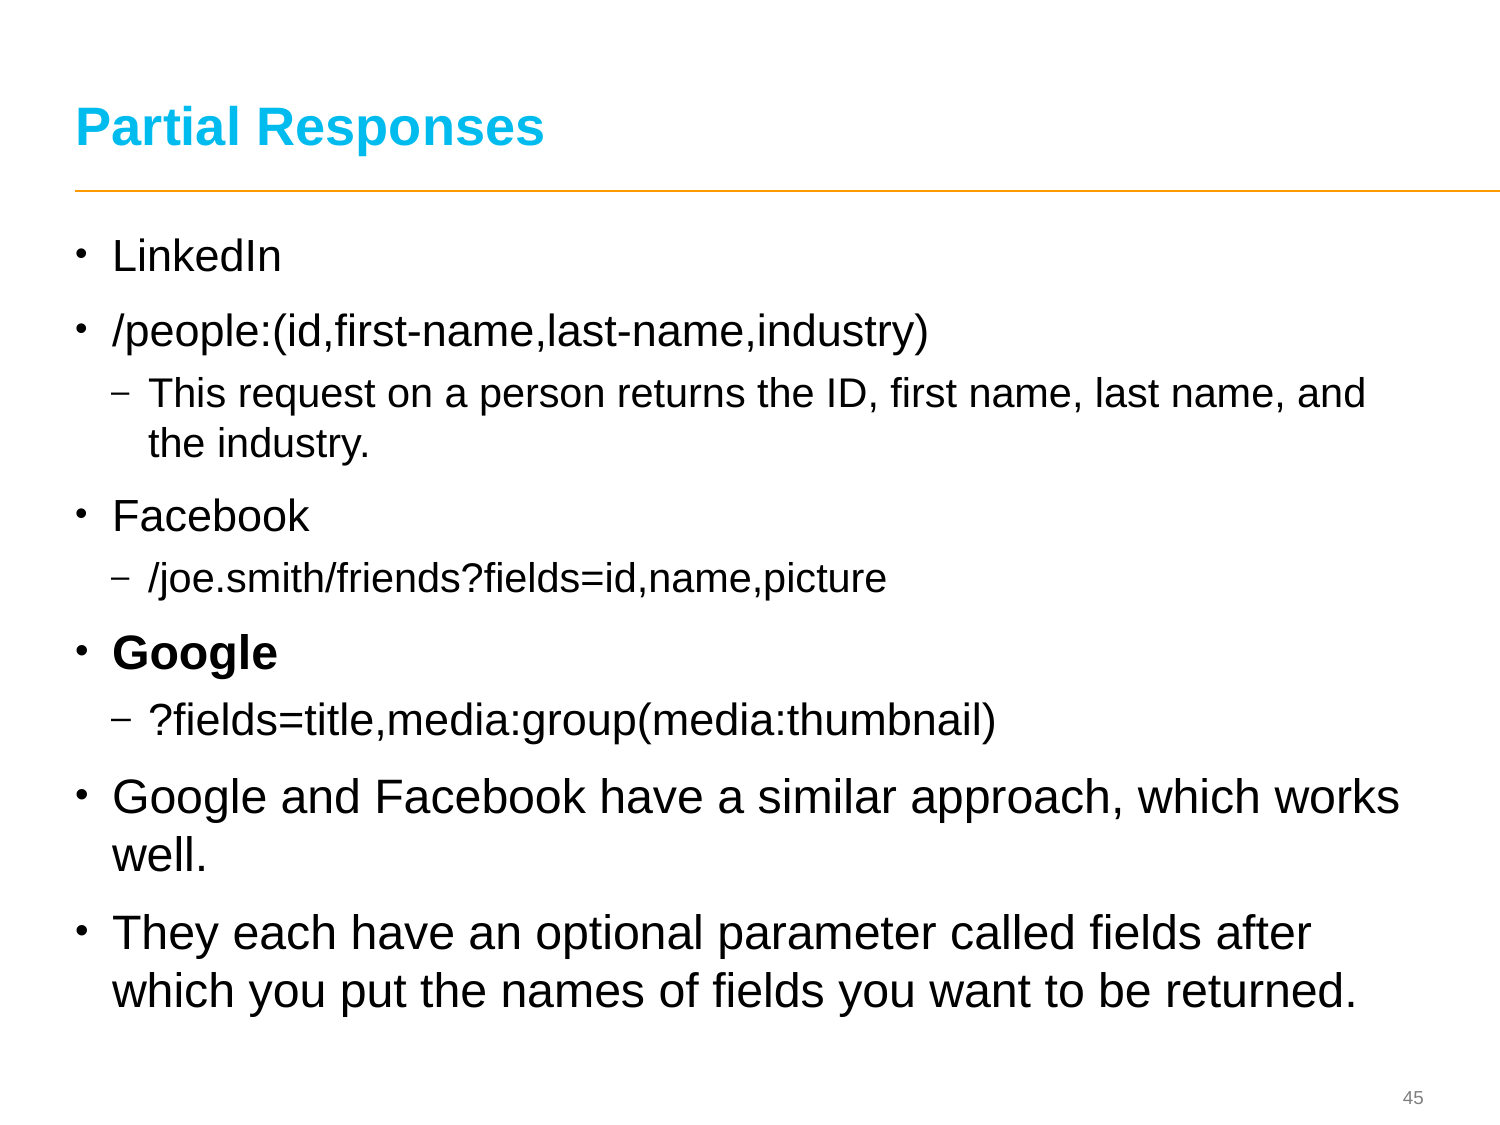

# Partial Responses
LinkedIn
/people:(id,first-name,last-name,industry)
This request on a person returns the ID, first name, last name, and the industry.
Facebook
/joe.smith/friends?fields=id,name,picture
Google
?fields=title,media:group(media:thumbnail)
Google and Facebook have a similar approach, which works well.
They each have an optional parameter called fields after which you put the names of fields you want to be returned.